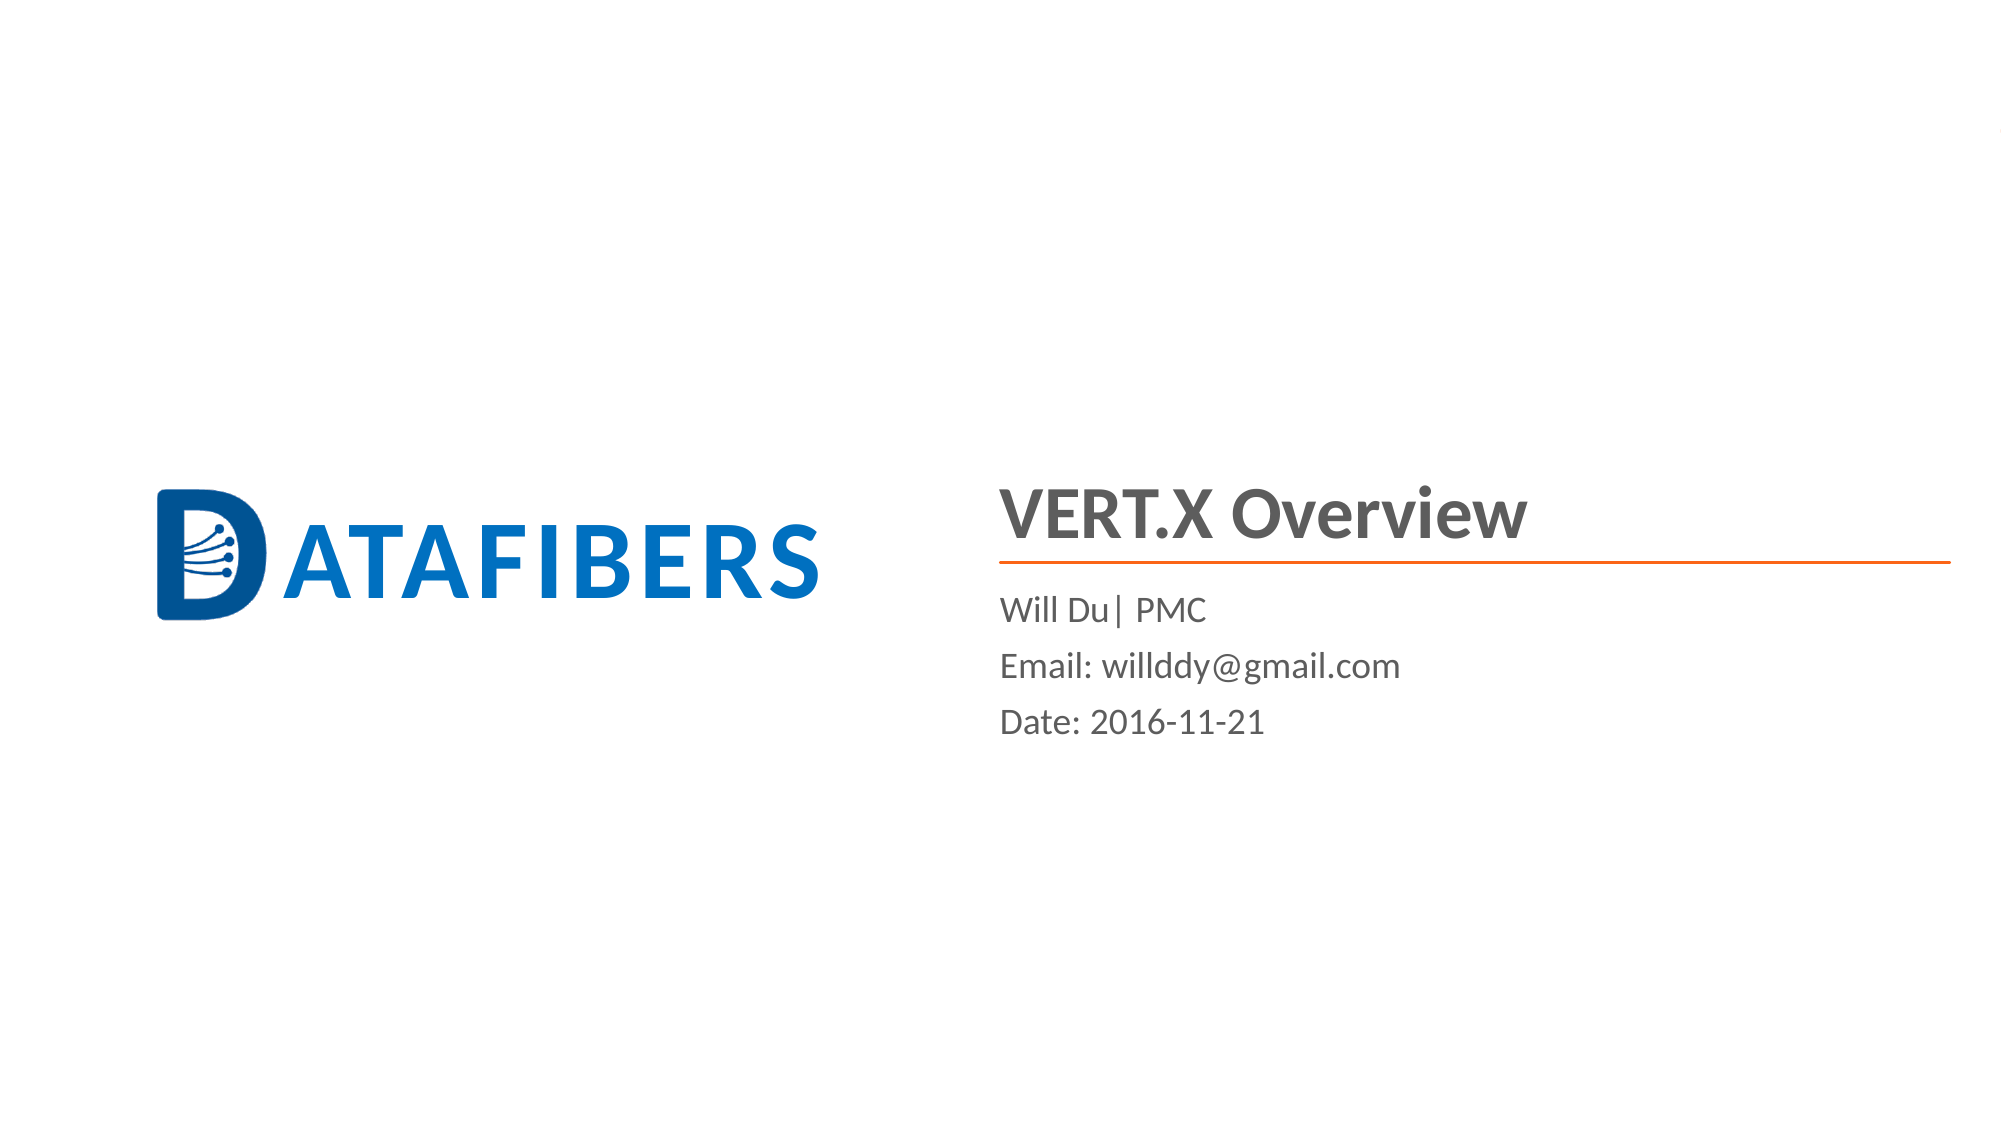

# VERT.X Overview
Will Du| PMC
Email: willddy@gmail.com
Date: 2016-11-21